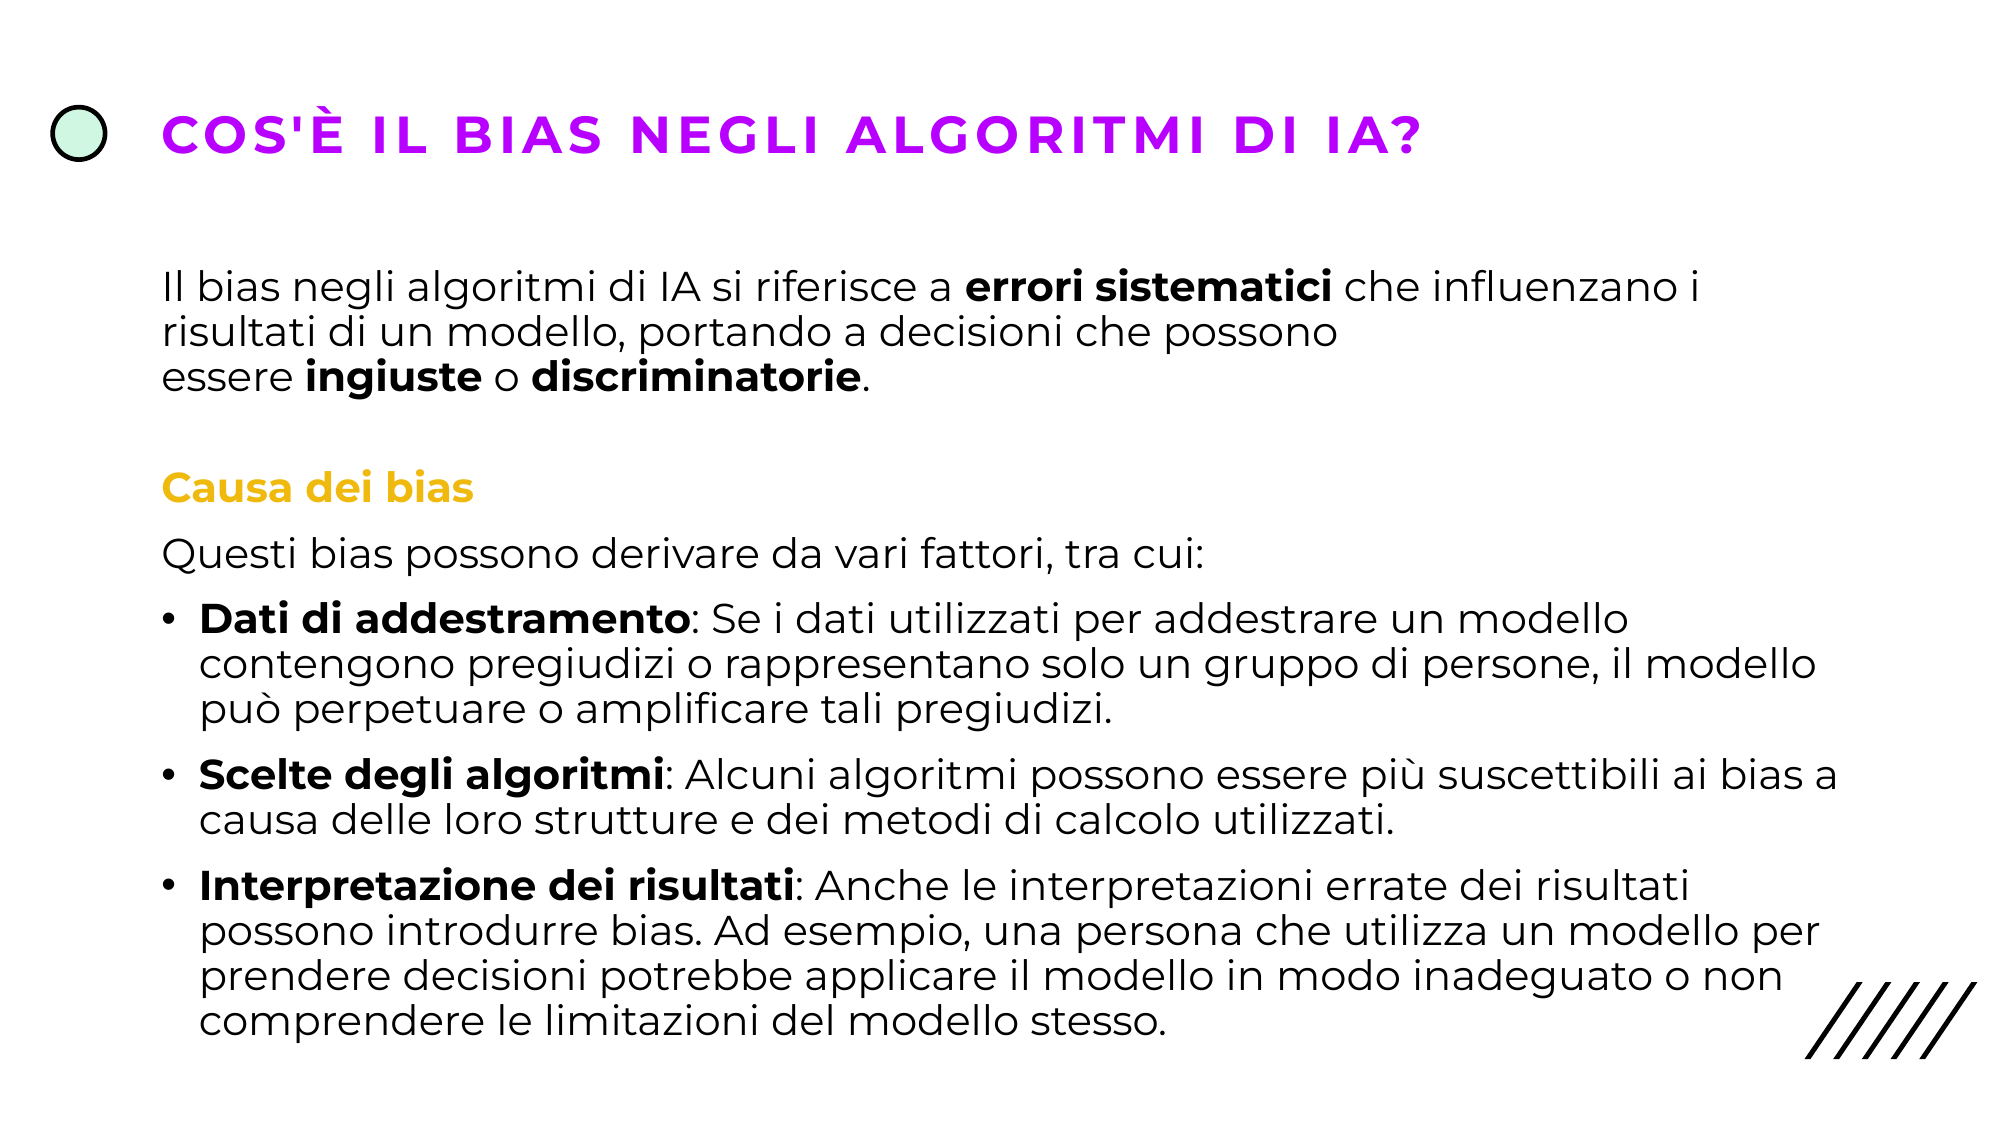

Cos'è il bias negli algoritmi di IA?
Il bias negli algoritmi di IA si riferisce a errori sistematici che influenzano i risultati di un modello, portando a decisioni che possono essere ingiuste o discriminatorie.
Causa dei bias
Questi bias possono derivare da vari fattori, tra cui:
Dati di addestramento: Se i dati utilizzati per addestrare un modello contengono pregiudizi o rappresentano solo un gruppo di persone, il modello può perpetuare o amplificare tali pregiudizi.
Scelte degli algoritmi: Alcuni algoritmi possono essere più suscettibili ai bias a causa delle loro strutture e dei metodi di calcolo utilizzati.
Interpretazione dei risultati: Anche le interpretazioni errate dei risultati possono introdurre bias. Ad esempio, una persona che utilizza un modello per prendere decisioni potrebbe applicare il modello in modo inadeguato o non comprendere le limitazioni del modello stesso.